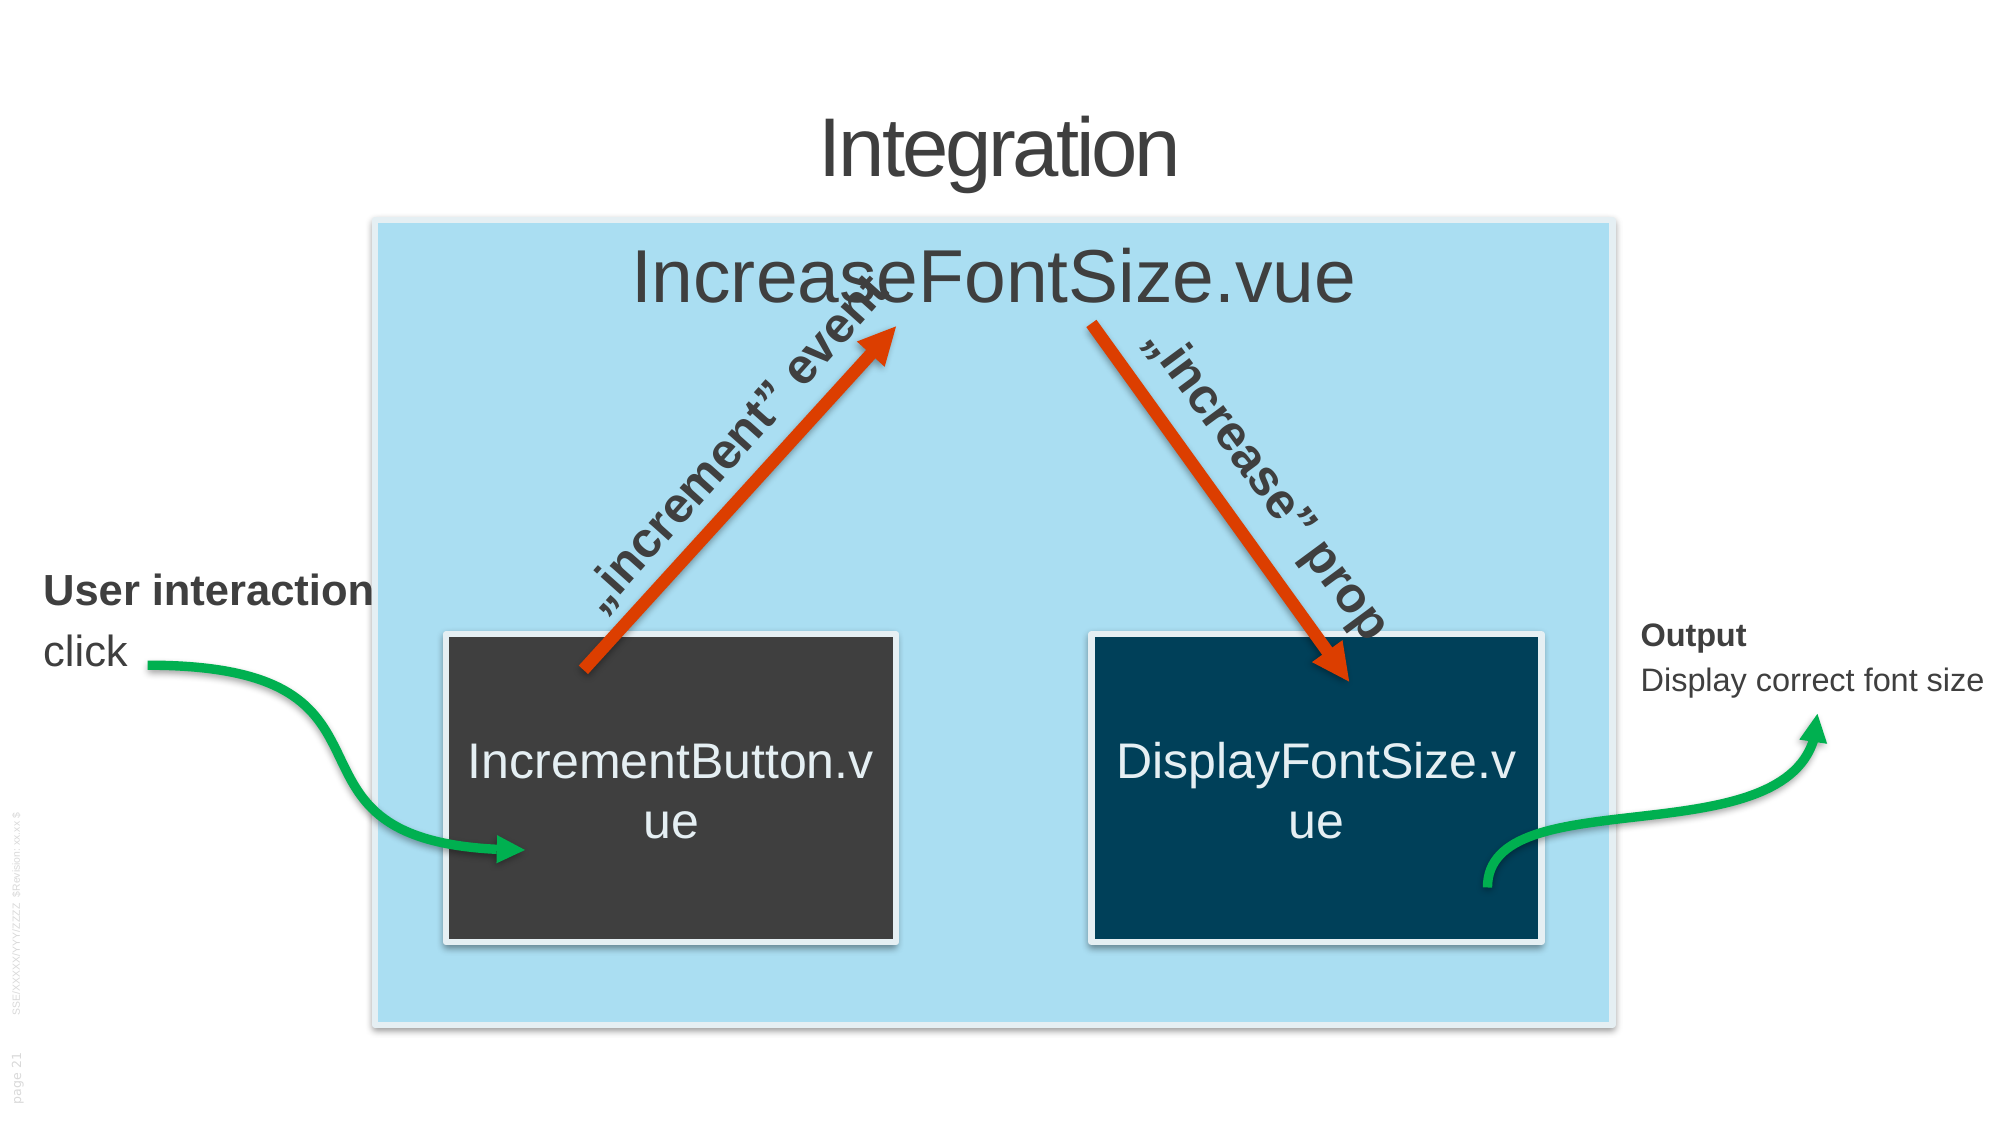

# Integration
IncreaseFontSize.vue
„increase” prop
„increment” event
IncrementButton.vue
DisplayFontSize.vue
User interaction
click
Output
Display correct font size